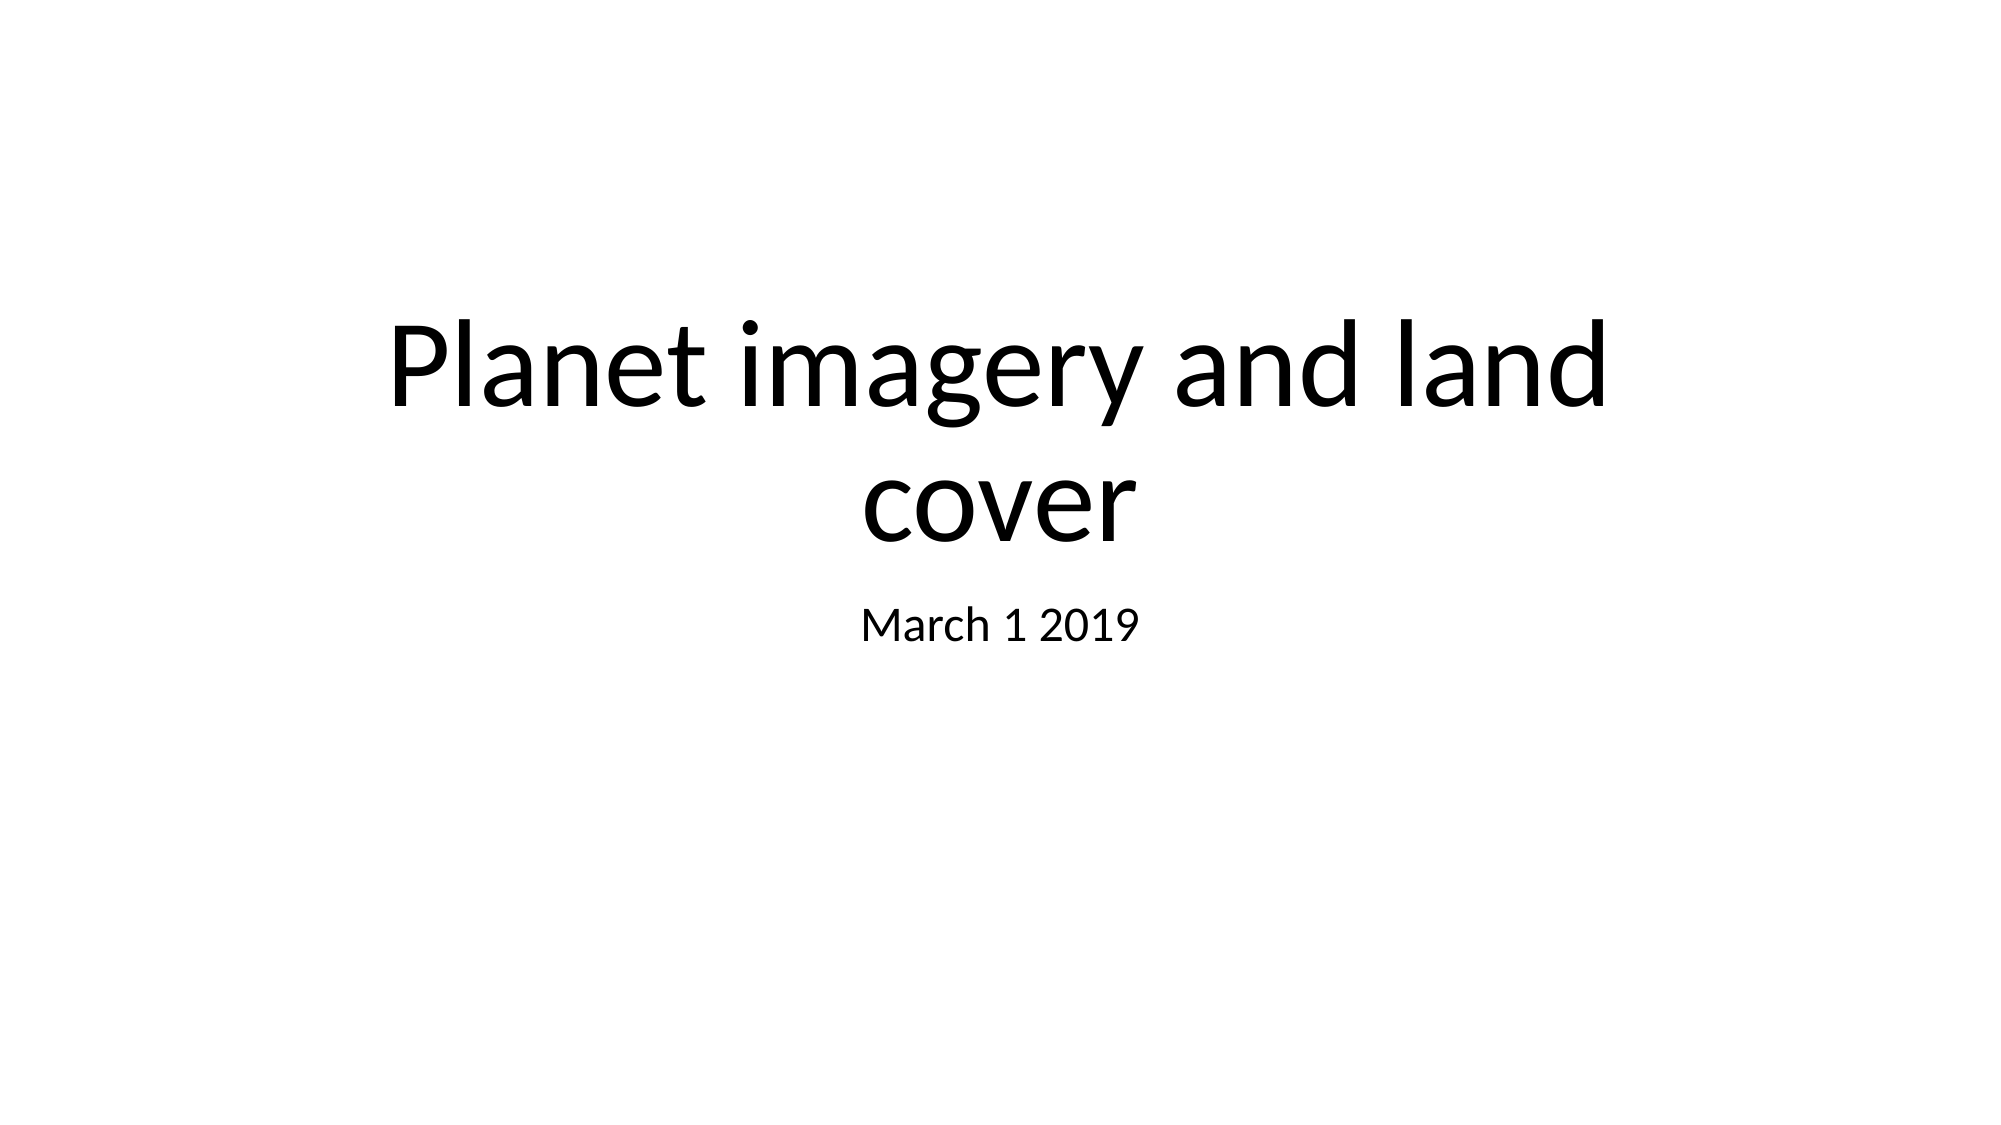

# Planet imagery and land cover
March 1 2019